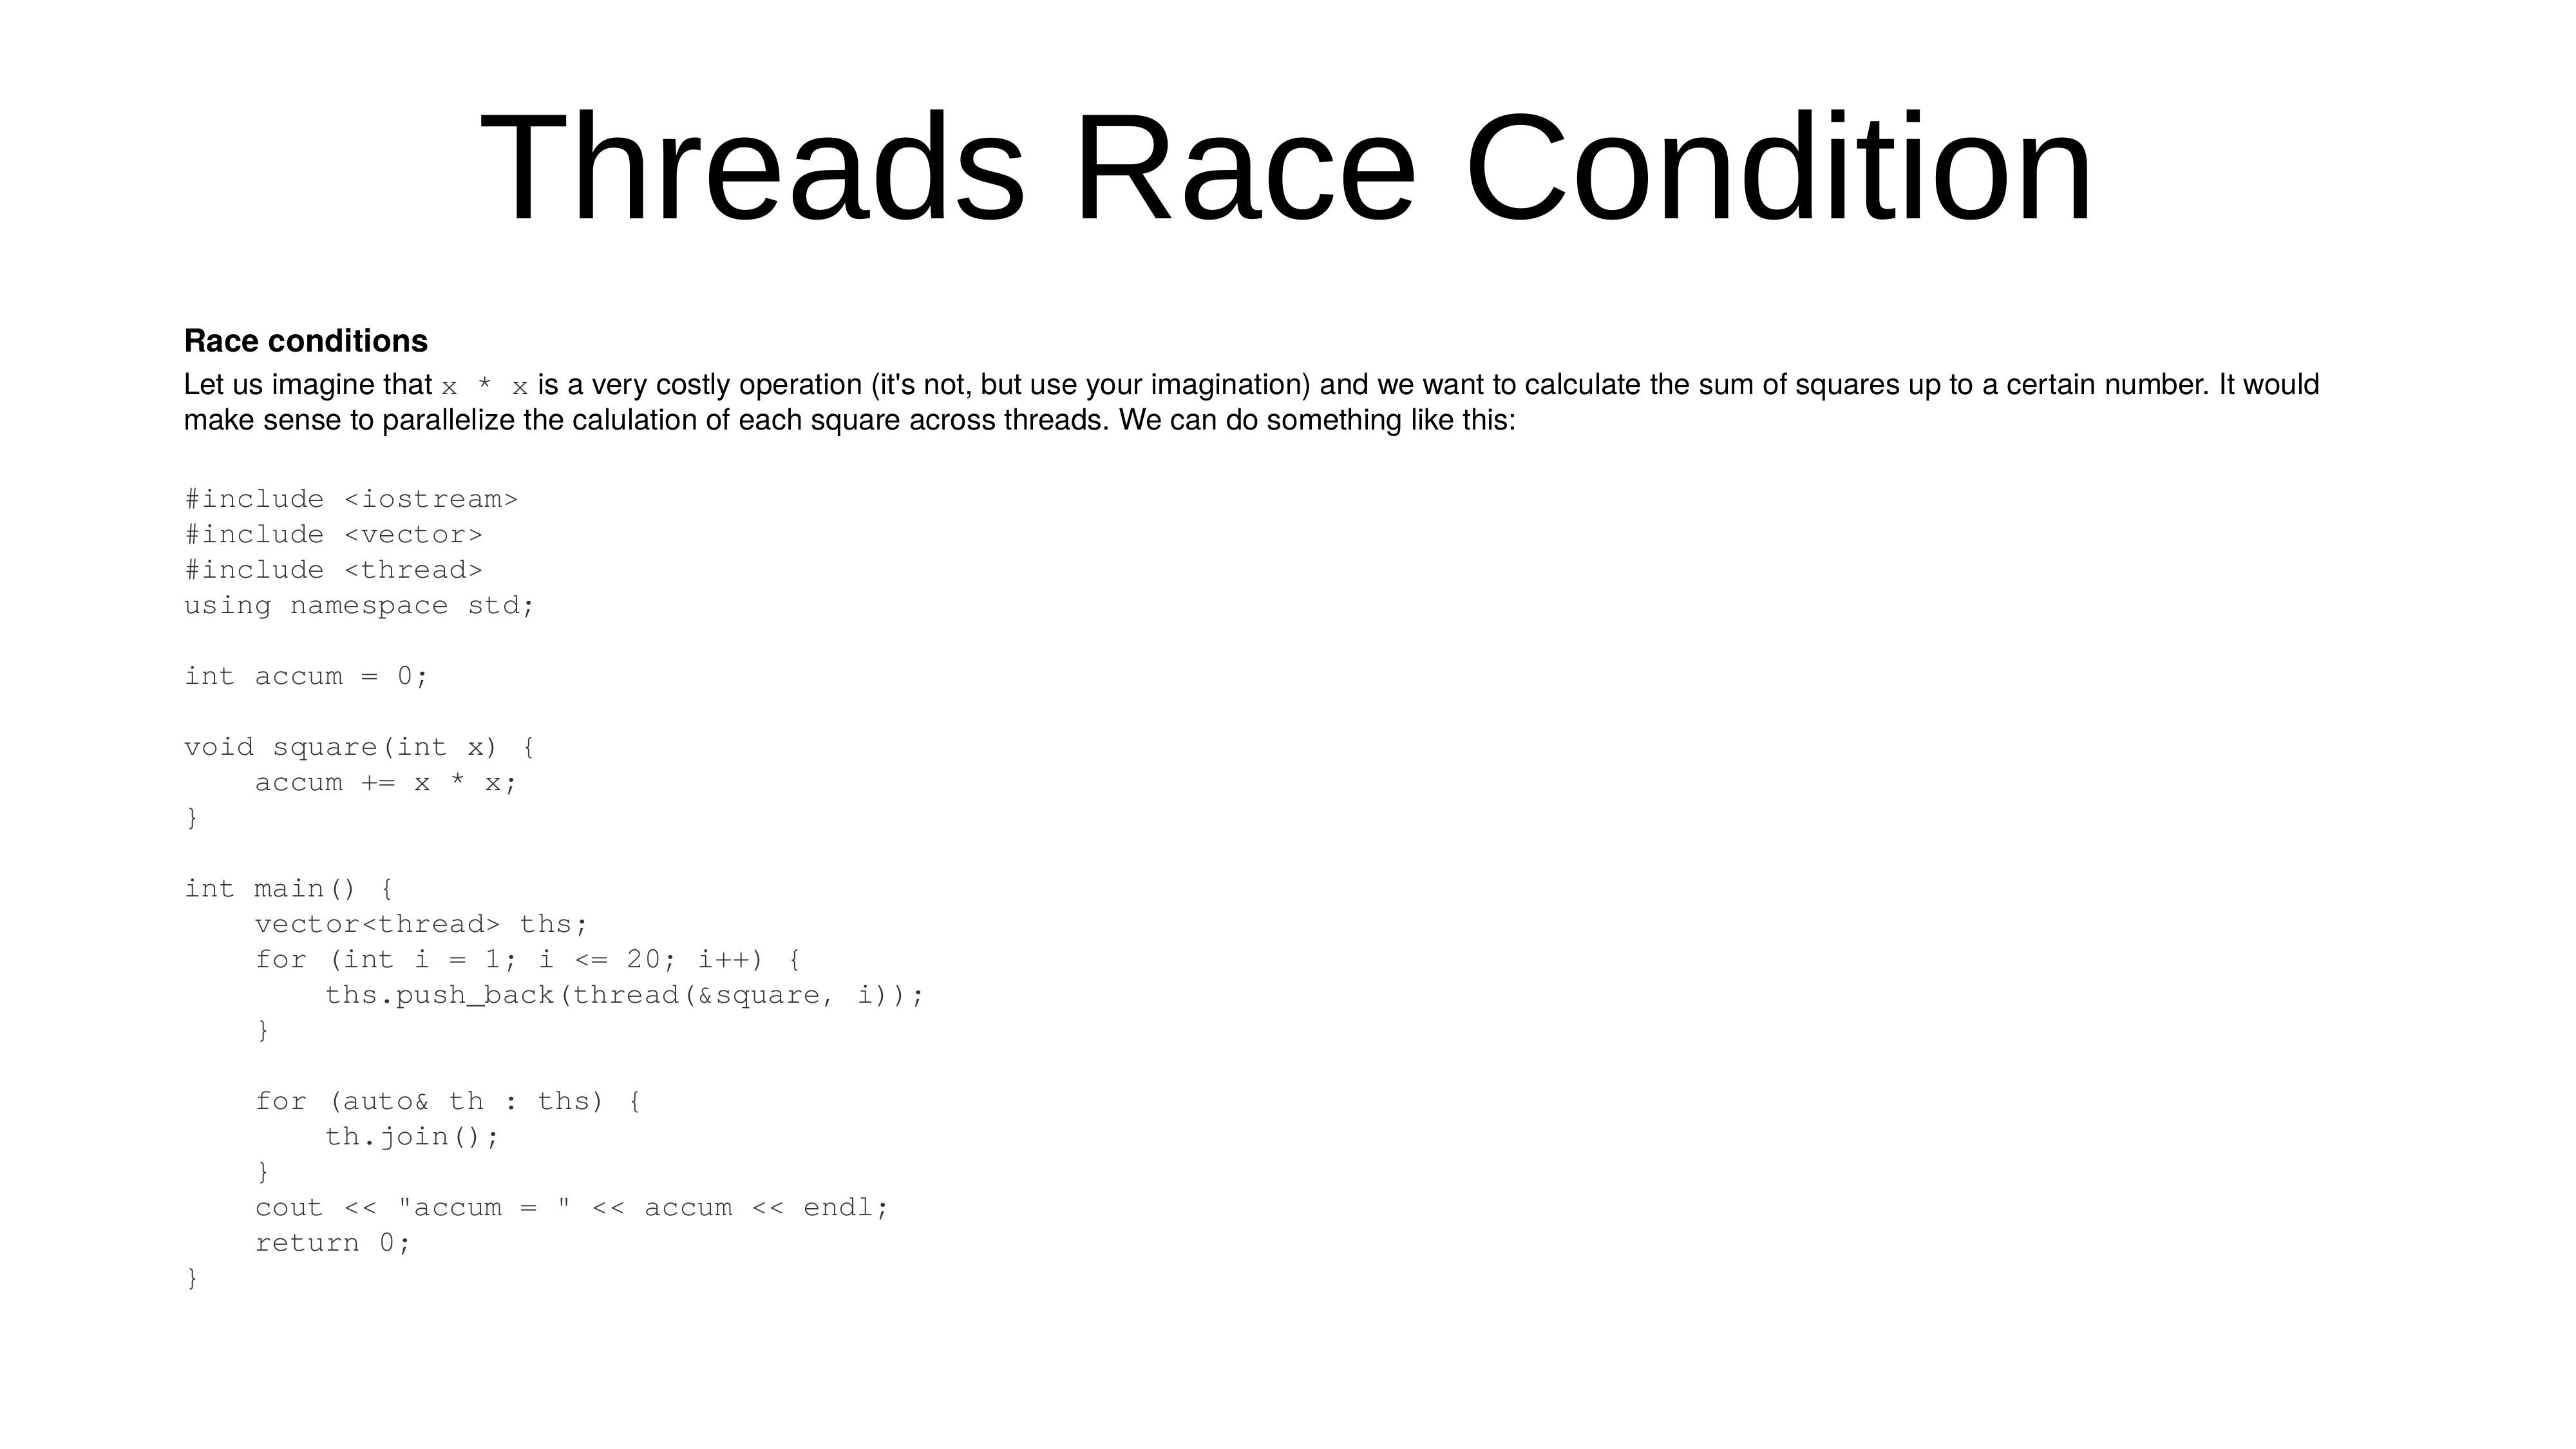

# Threads Race Condition
Race conditions
Let us imagine that x * x is a very costly operation (it's not, but use your imagination) and we want to calculate the sum of squares up to a certain number. It would make sense to parallelize the calulation of each square across threads. We can do something like this:

#include <iostream>
#include <vector>
#include <thread>
using namespace std;

int accum = 0;

void square(int x) {
    accum += x * x;
}

int main() {
    vector<thread> ths;
    for (int i = 1; i <= 20; i++) {
        ths.push_back(thread(&square, i));
    }

    for (auto& th : ths) {
        th.join();
    }
    cout << "accum = " << accum << endl;
    return 0;
}